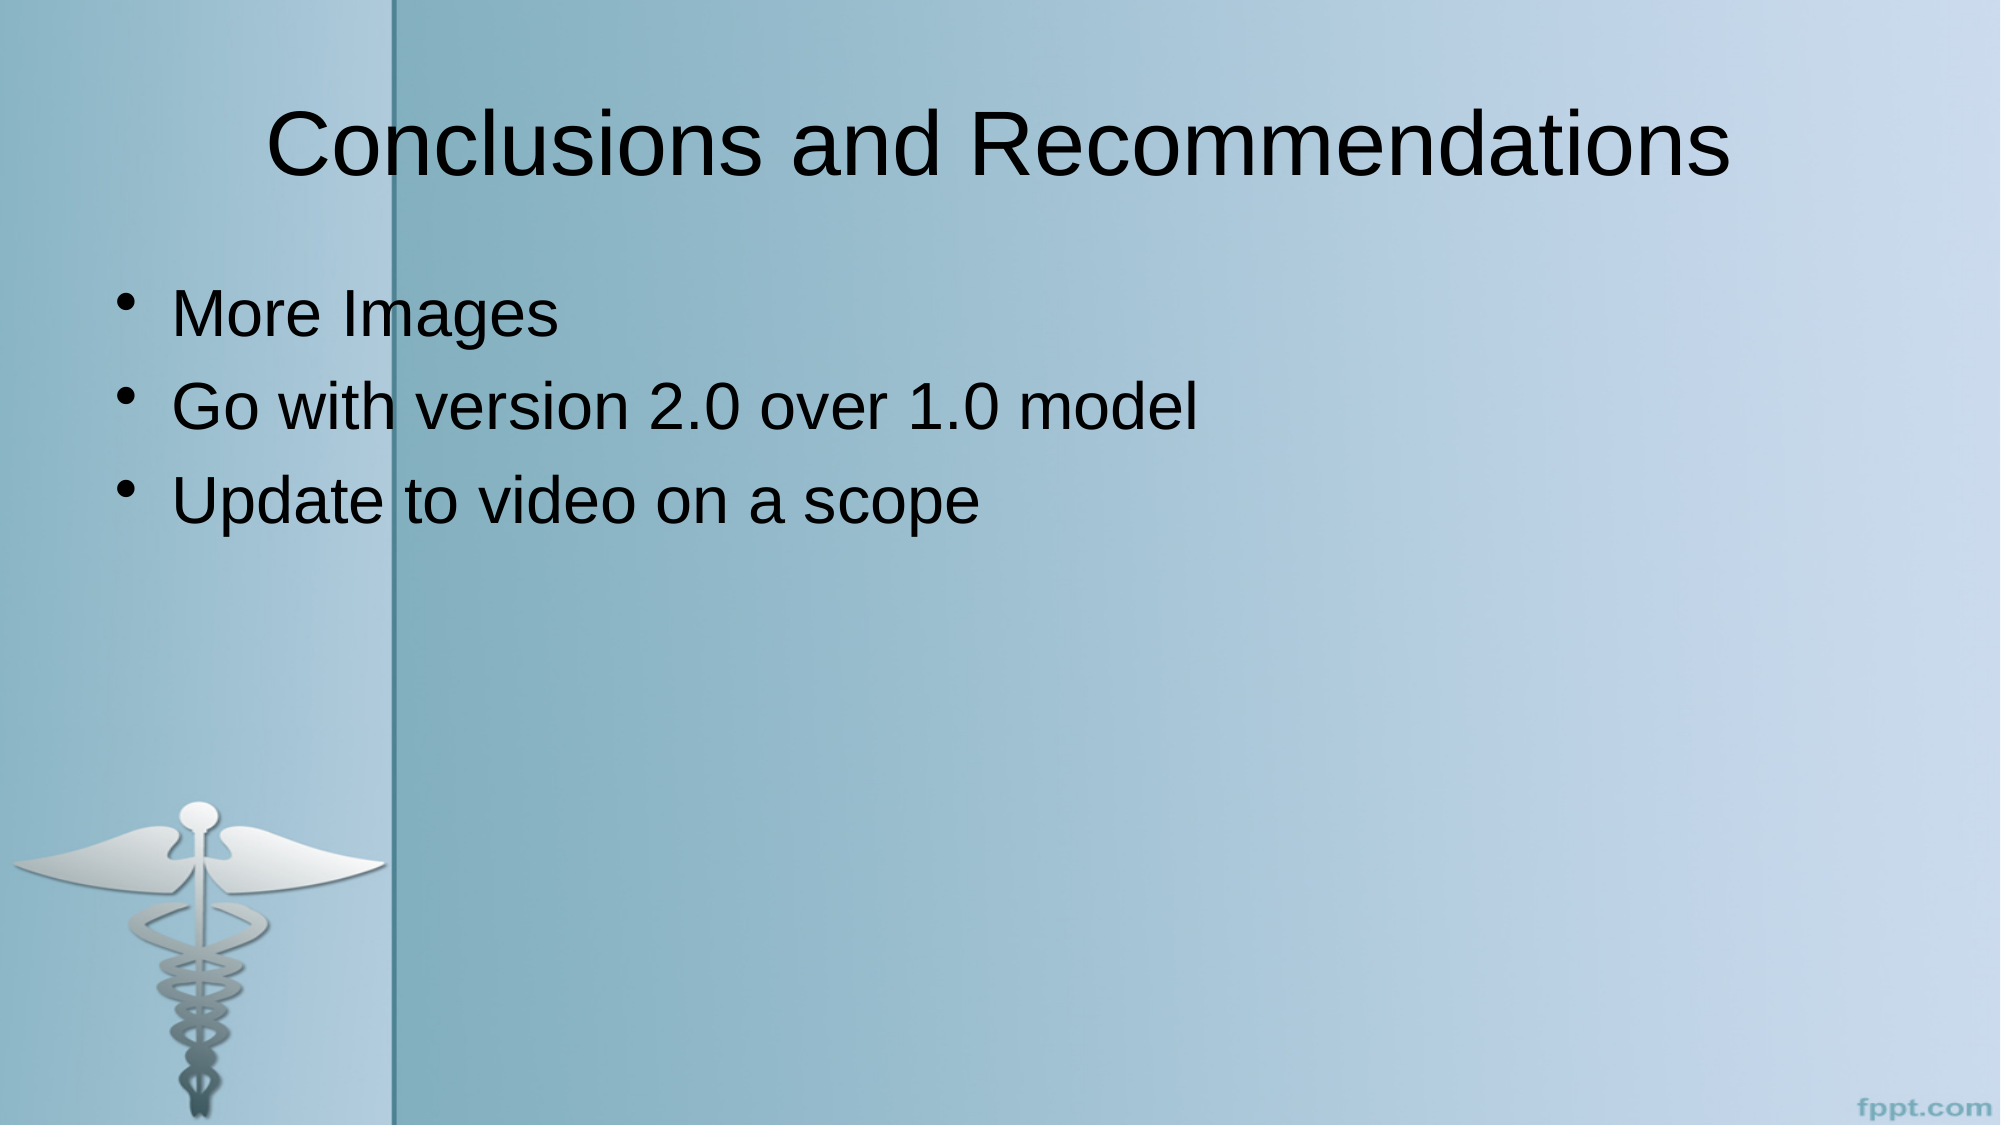

# Conclusions and Recommendations
More Images
Go with version 2.0 over 1.0 model
Update to video on a scope